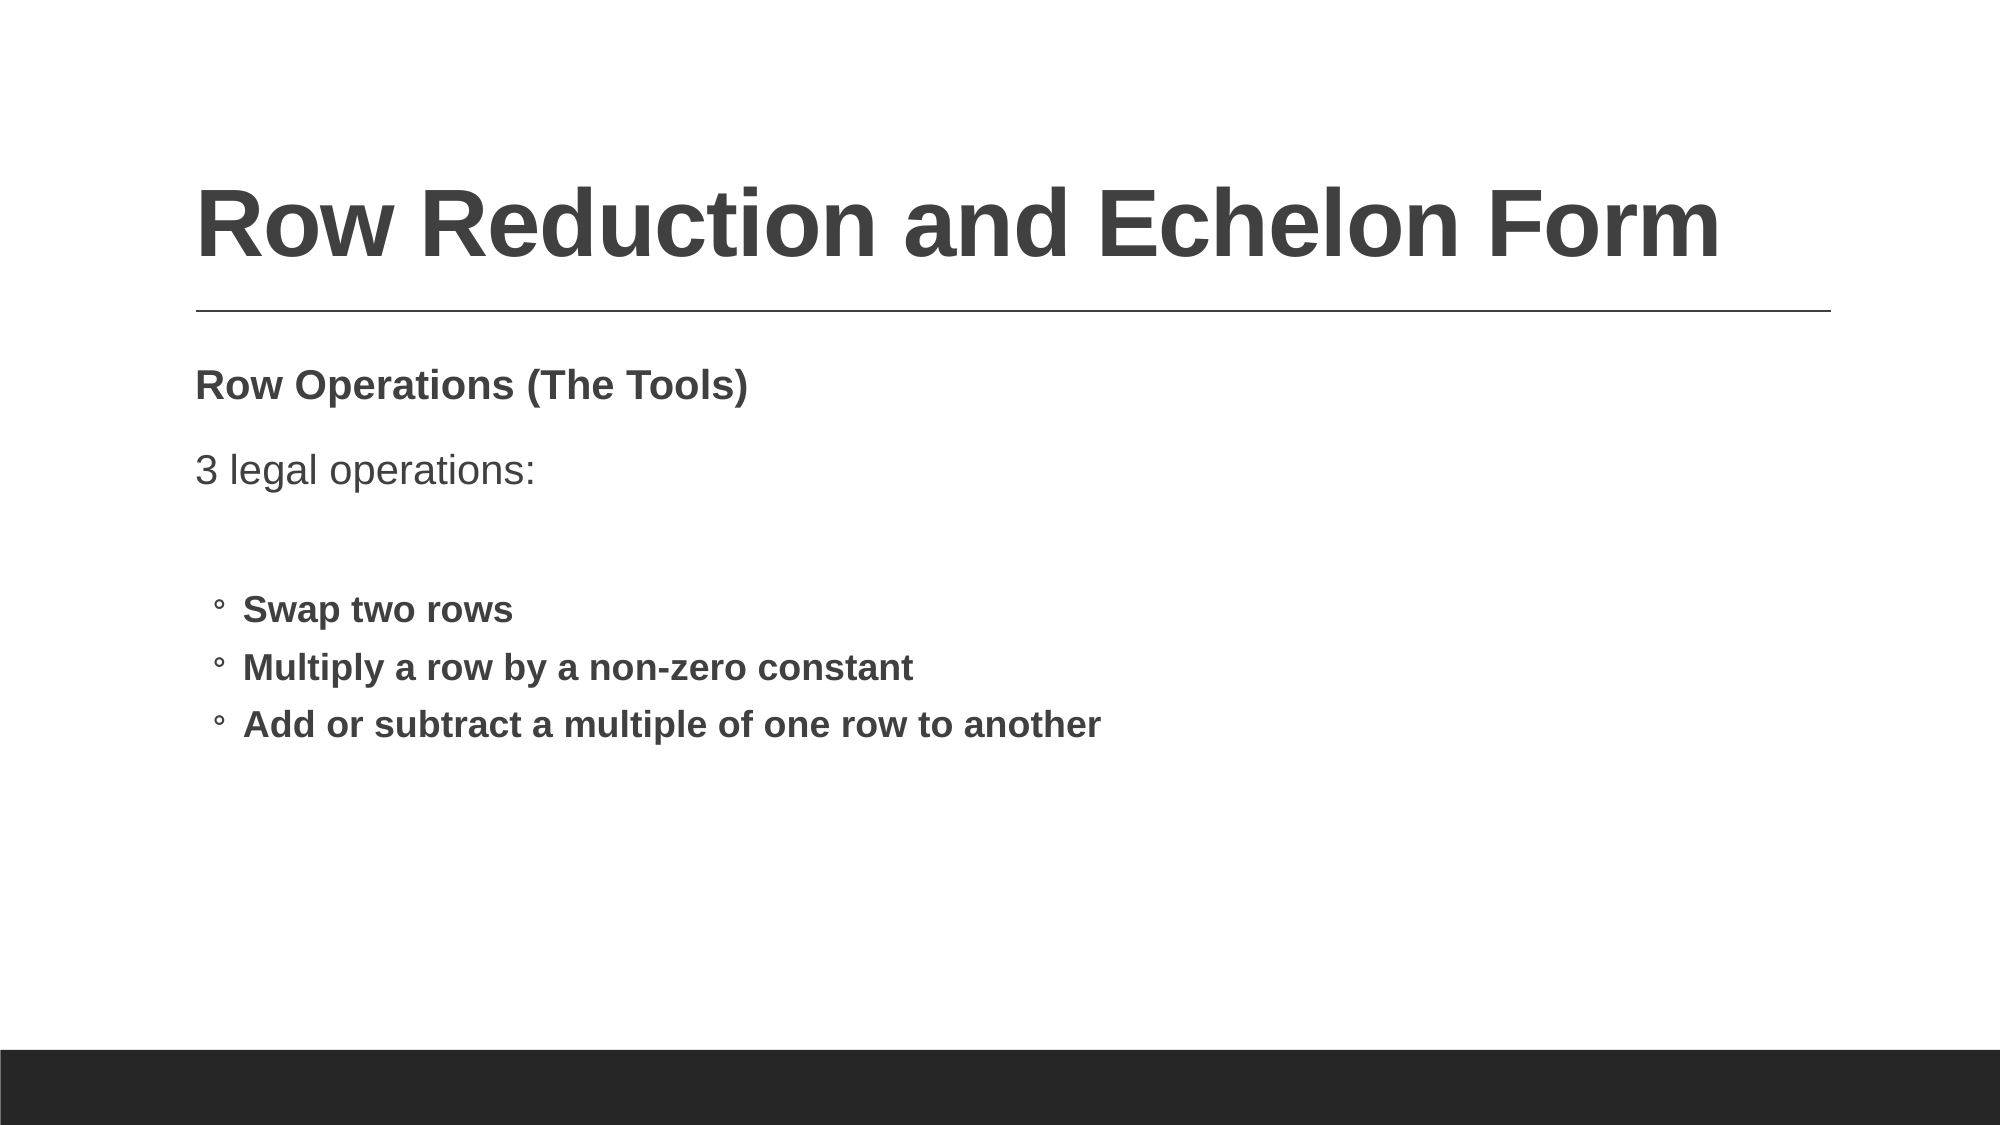

# Row Reduction and Echelon Form
Row Operations (The Tools)
3 legal operations:

Swap two rows
Multiply a row by a non-zero constant
Add or subtract a multiple of one row to another